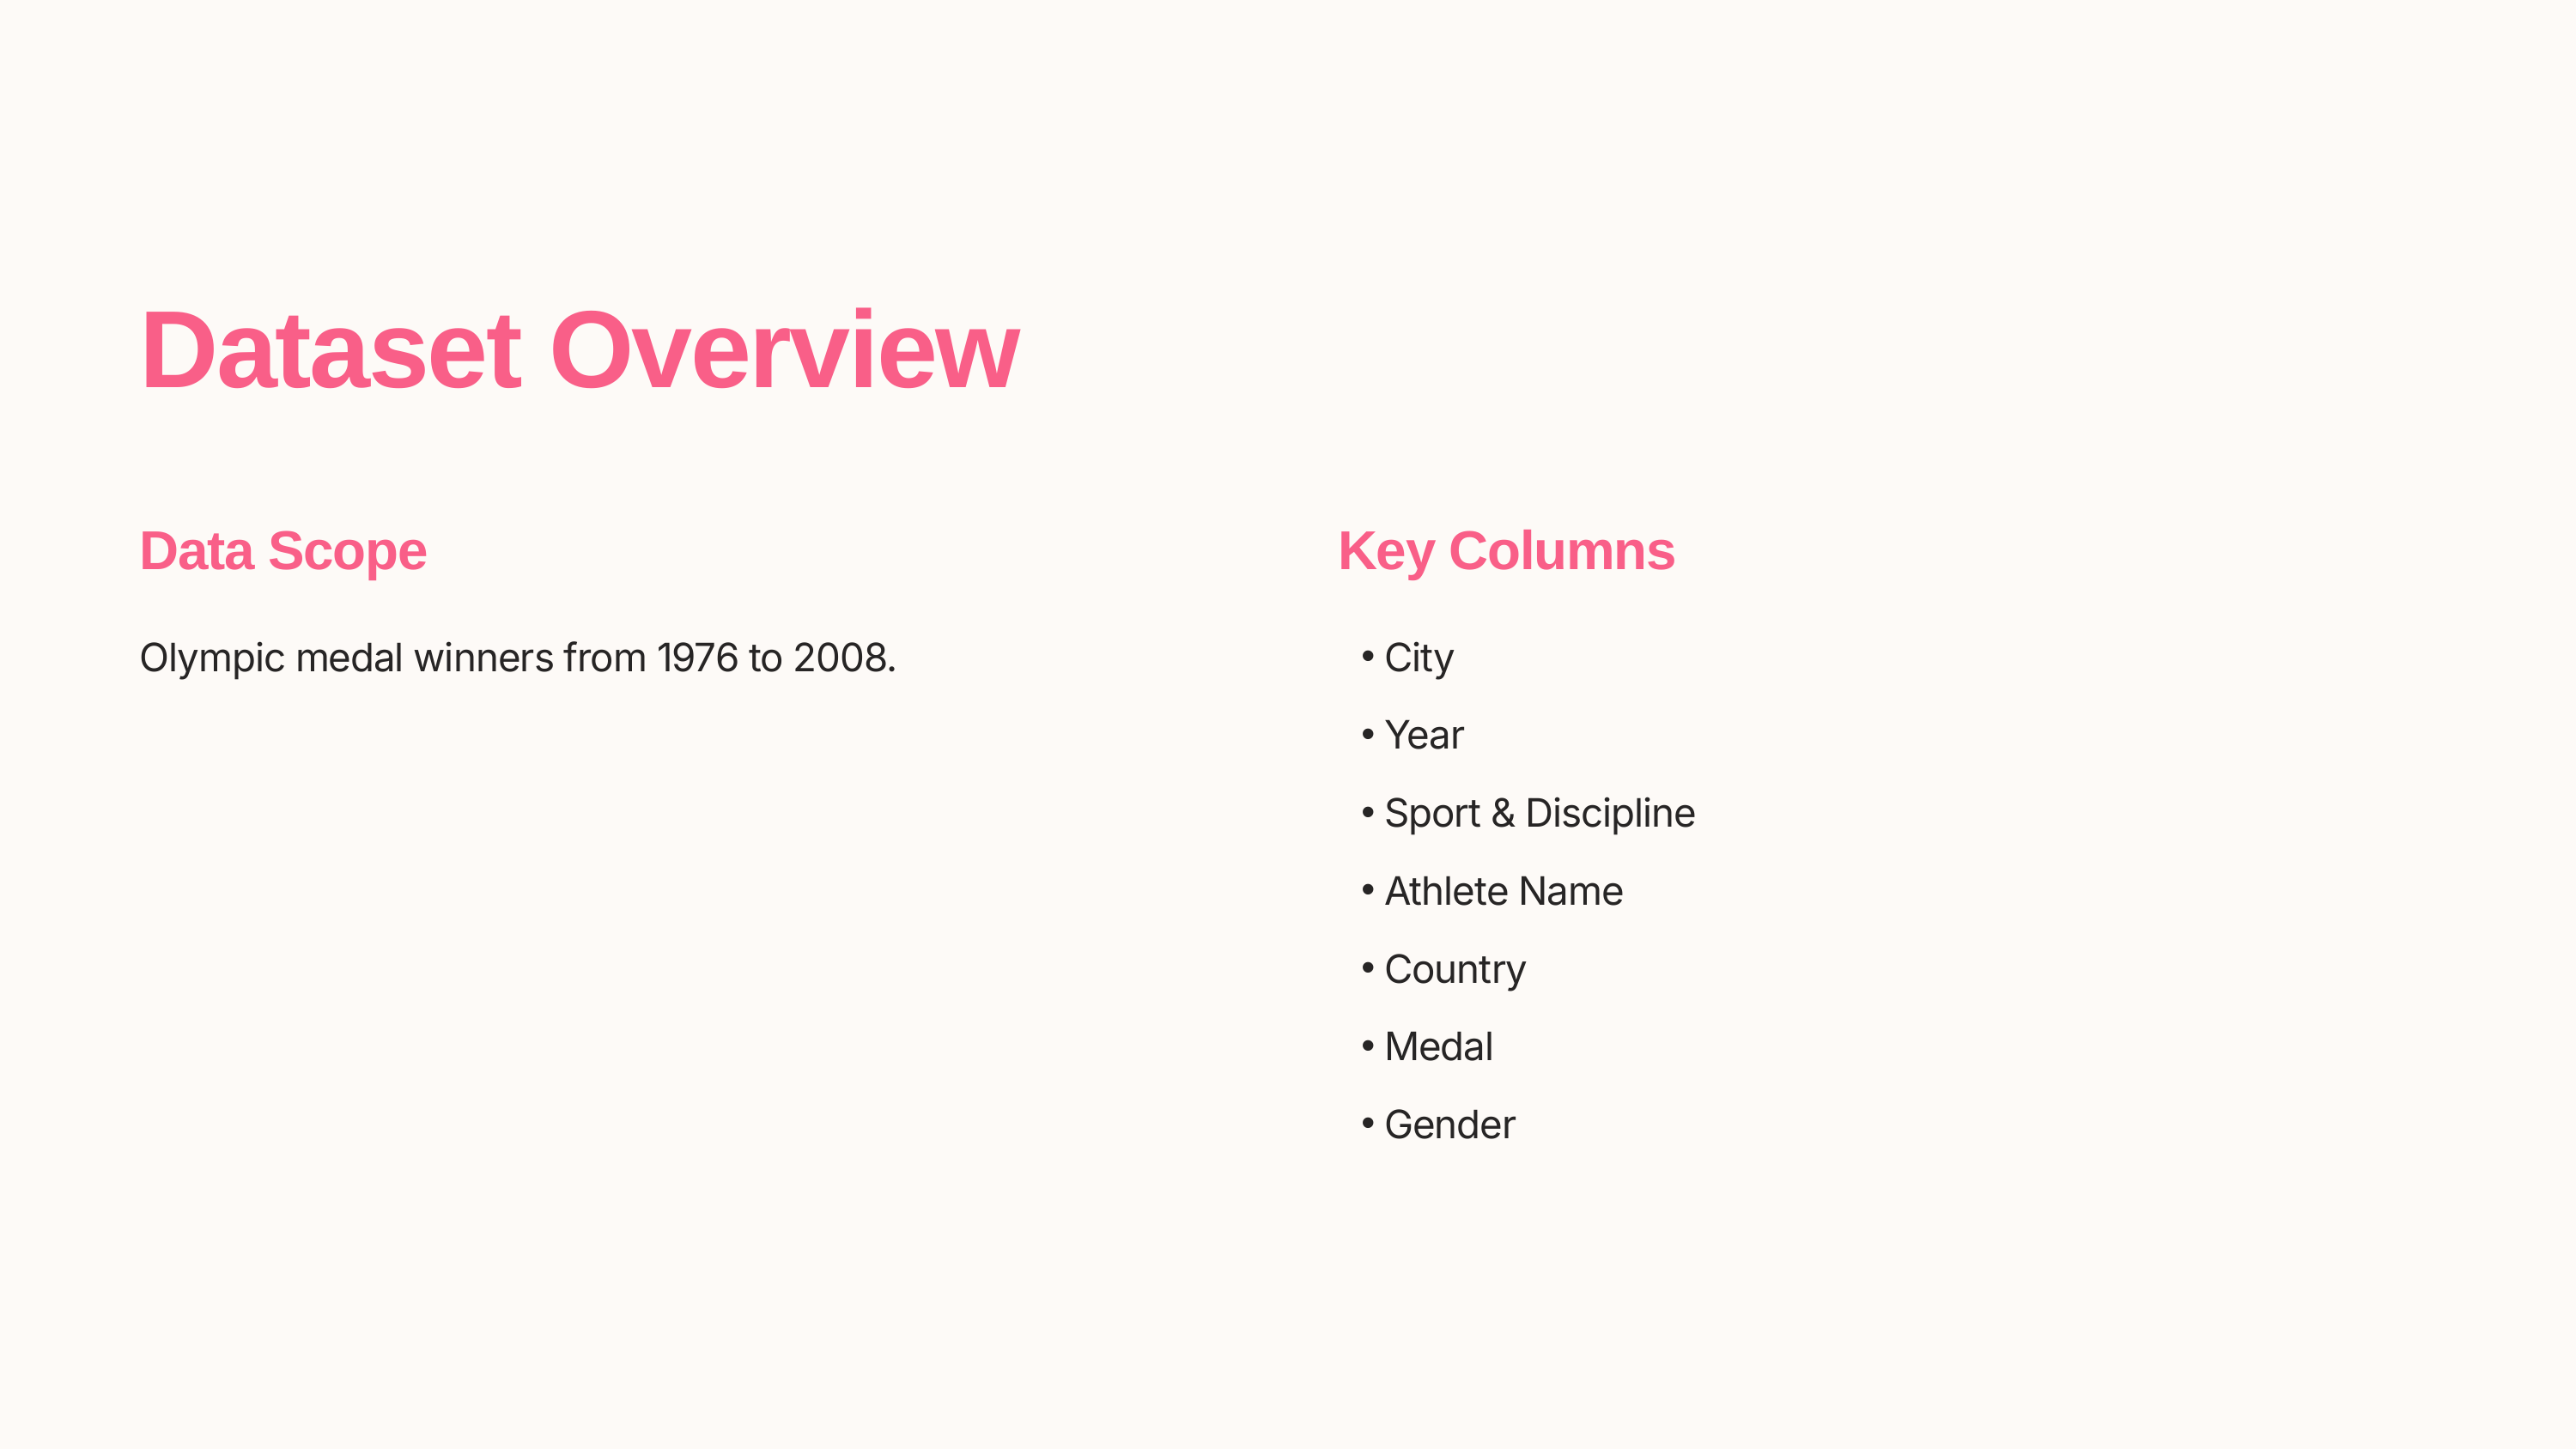

Dataset Overview

Data Scope

Key Columns

Olympic medal winners from 1976 to 2008.

City

Year

Sport & Discipline

Athlete Name

Country

Medal

Gender